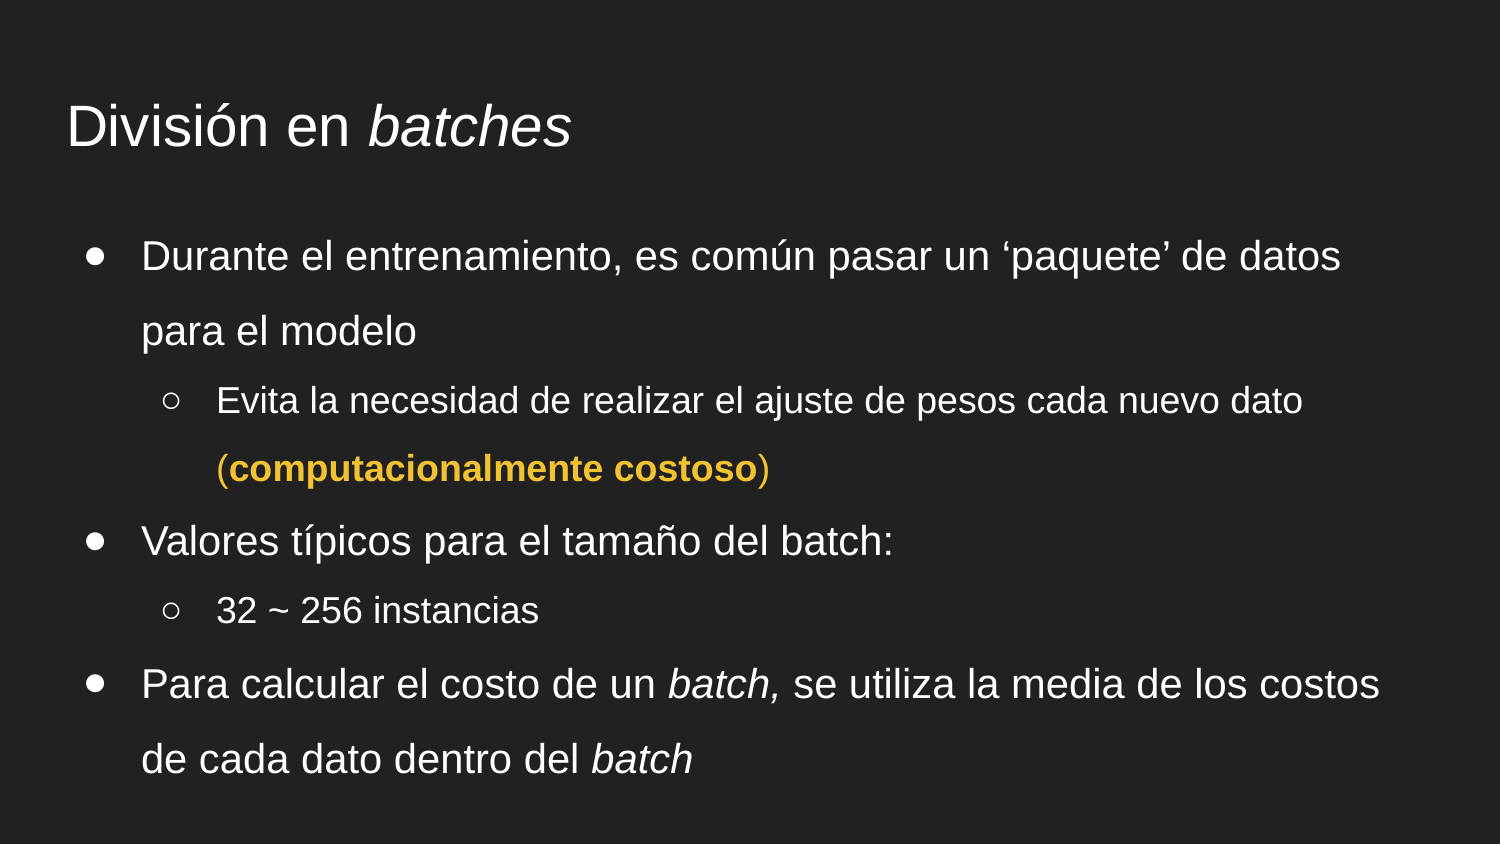

# División en batches
Durante el entrenamiento, es común pasar un ‘paquete’ de datos para el modelo
Evita la necesidad de realizar el ajuste de pesos cada nuevo dato (computacionalmente costoso)
Valores típicos para el tamaño del batch:
32 ~ 256 instancias
Para calcular el costo de un batch, se utiliza la media de los costos de cada dato dentro del batch